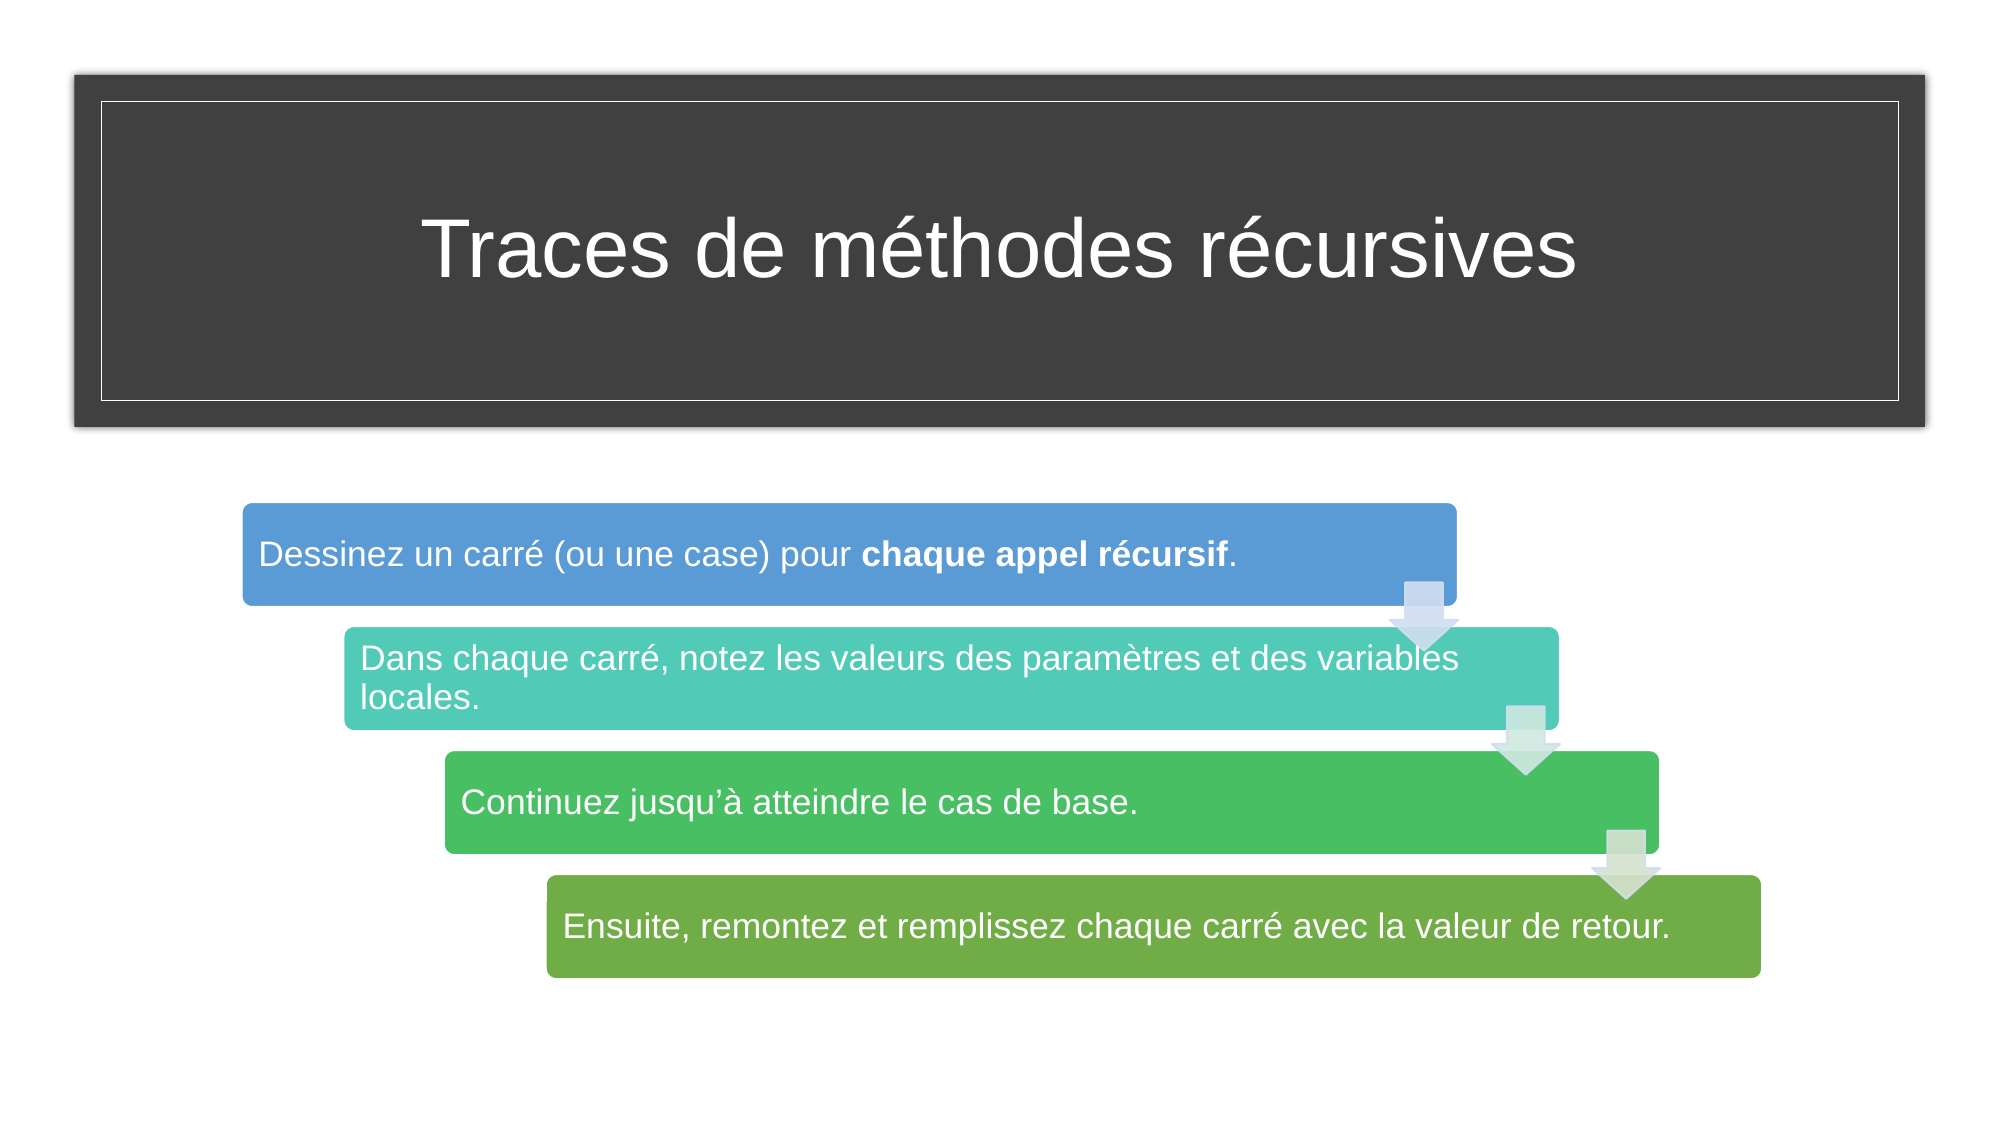

# Traces de méthodes récursives
Dessinez un carré (ou une case) pour chaque appel récursif.
Dans chaque carré, notez les valeurs des paramètres et des variables locales.
Continuez jusqu’à atteindre le cas de base.
Ensuite, remontez et remplissez chaque carré avec la valeur de retour.